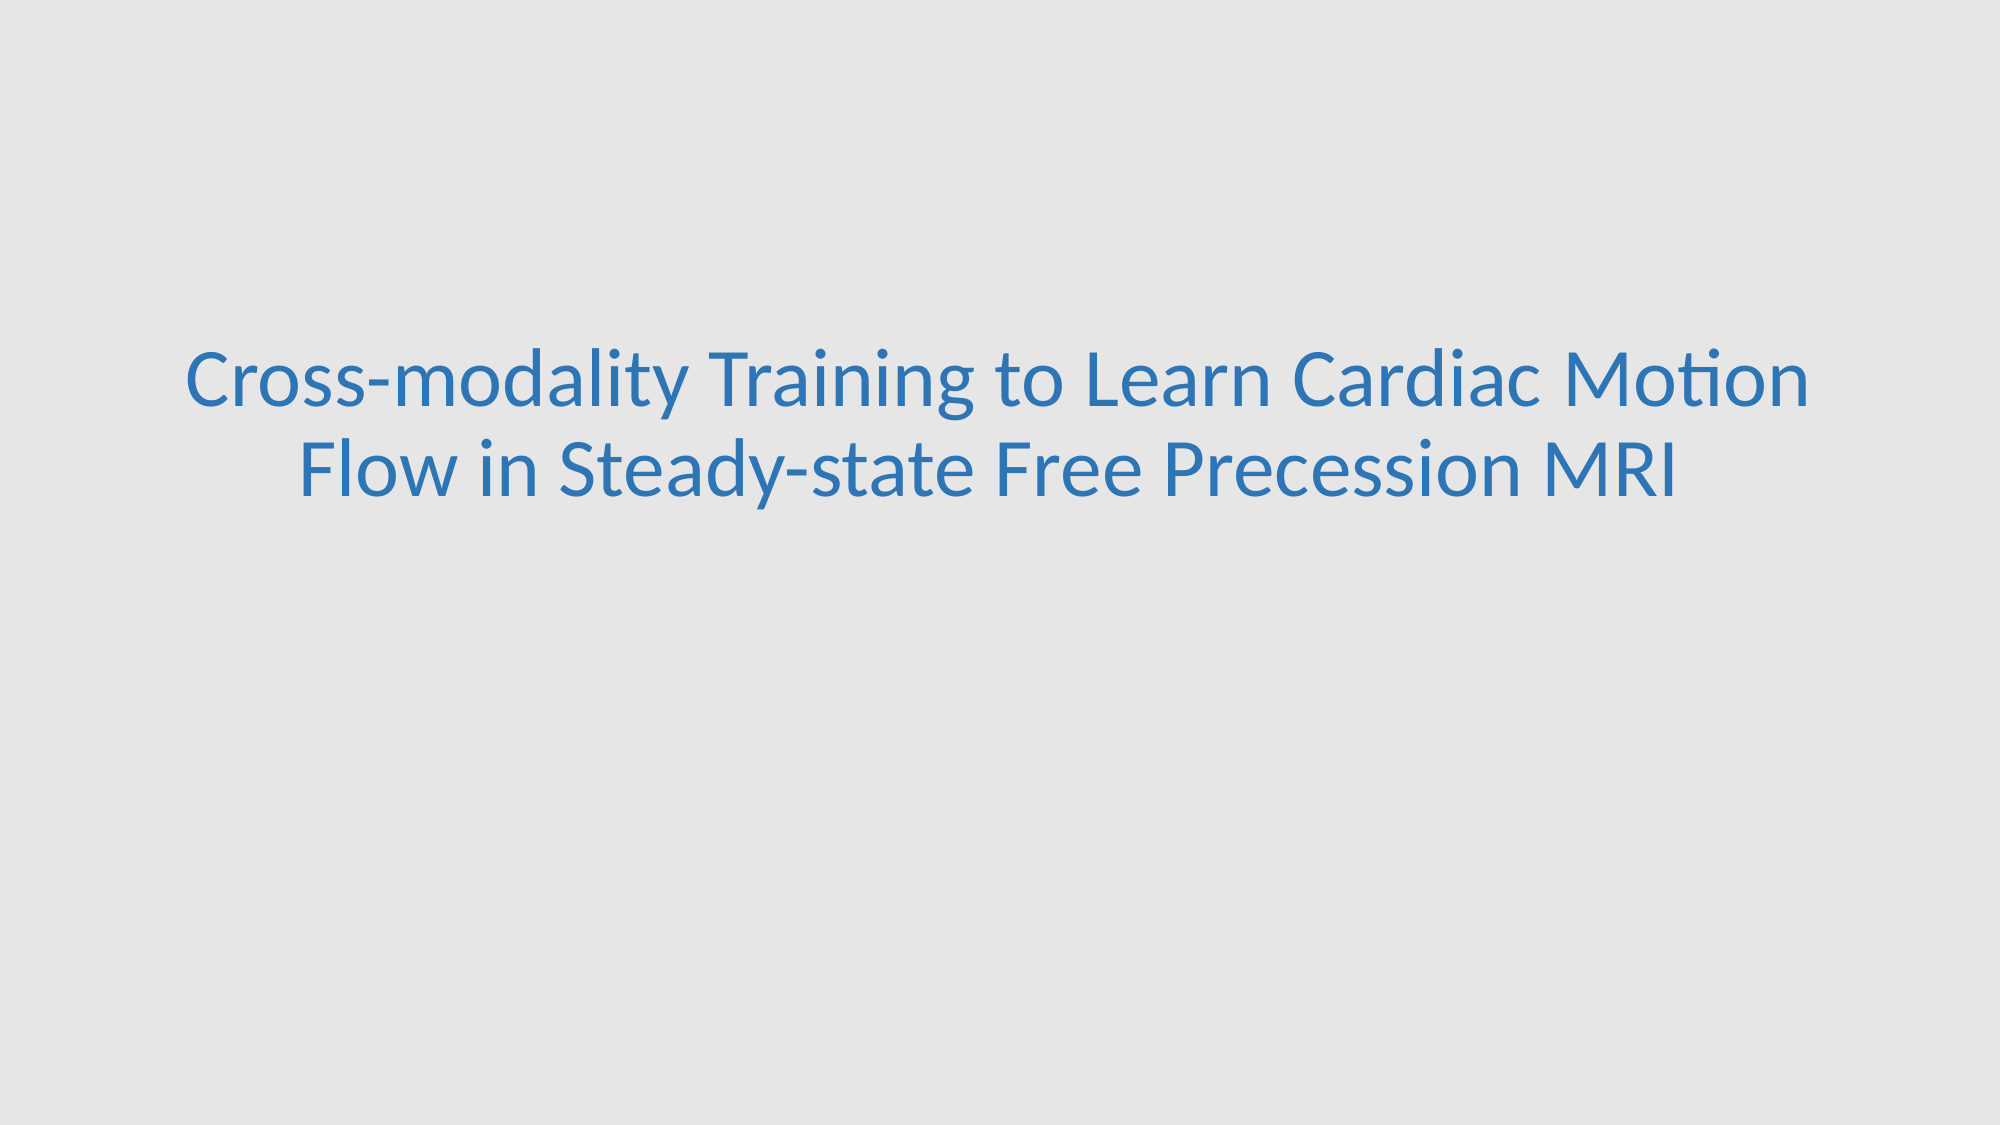

# Cross-modality Training to Learn Cardiac Motion Flow in Steady-state Free Precession MRI